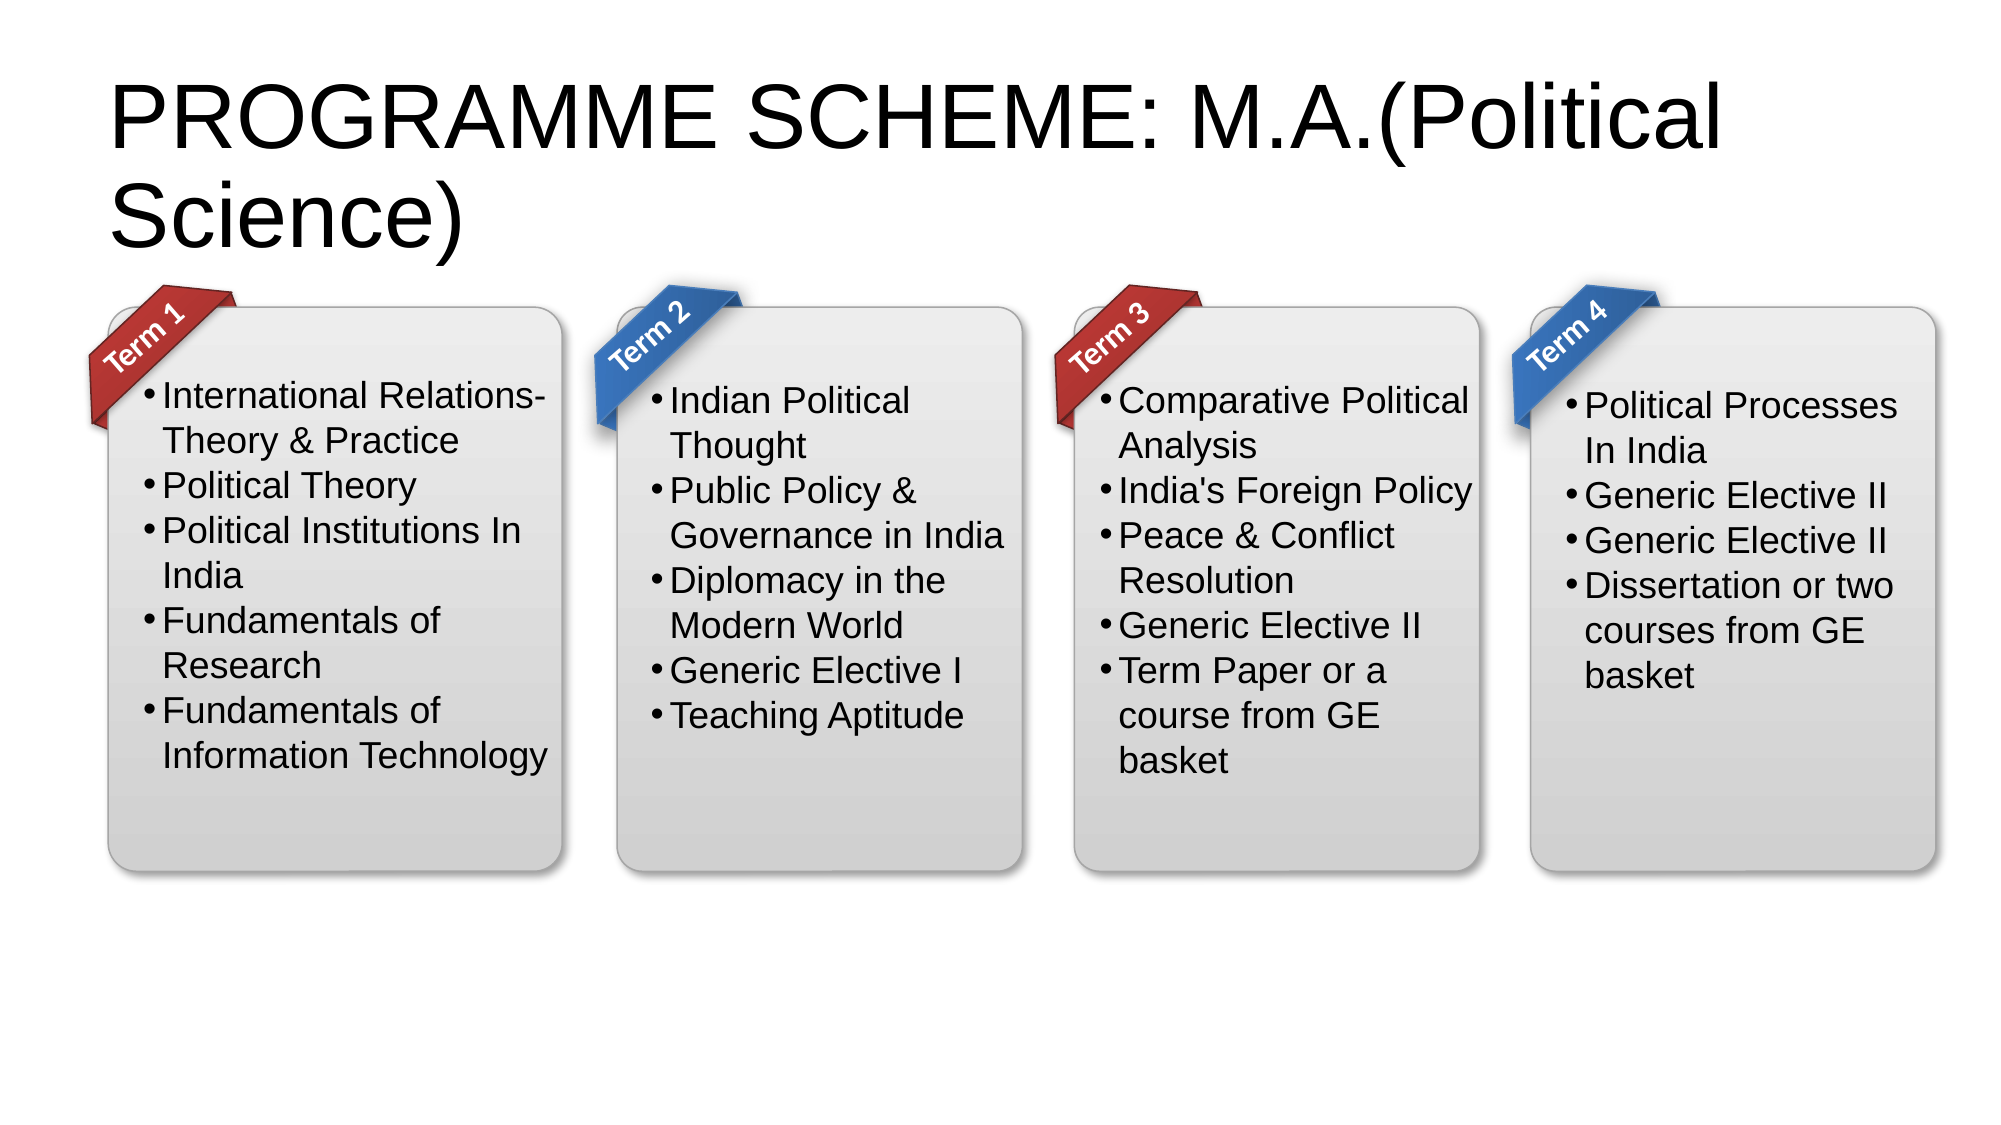

# PROGRAMME SCHEME: M.A.(Political Science)
Term 4

Political Processes In India
Generic Elective II
Generic Elective II
Dissertation or two courses from GE basket

Term 2

Indian Political Thought
Public Policy & Governance in India
Diplomacy in the Modern World
Generic Elective I
Teaching Aptitude

Term 1

International Relations-Theory & Practice
Political Theory
Political Institutions In India
Fundamentals of Research
Fundamentals of Information Technology

Term 3

Comparative Political Analysis
India's Foreign Policy
Peace & Conflict Resolution
Generic Elective II
Term Paper or a course from GE basket